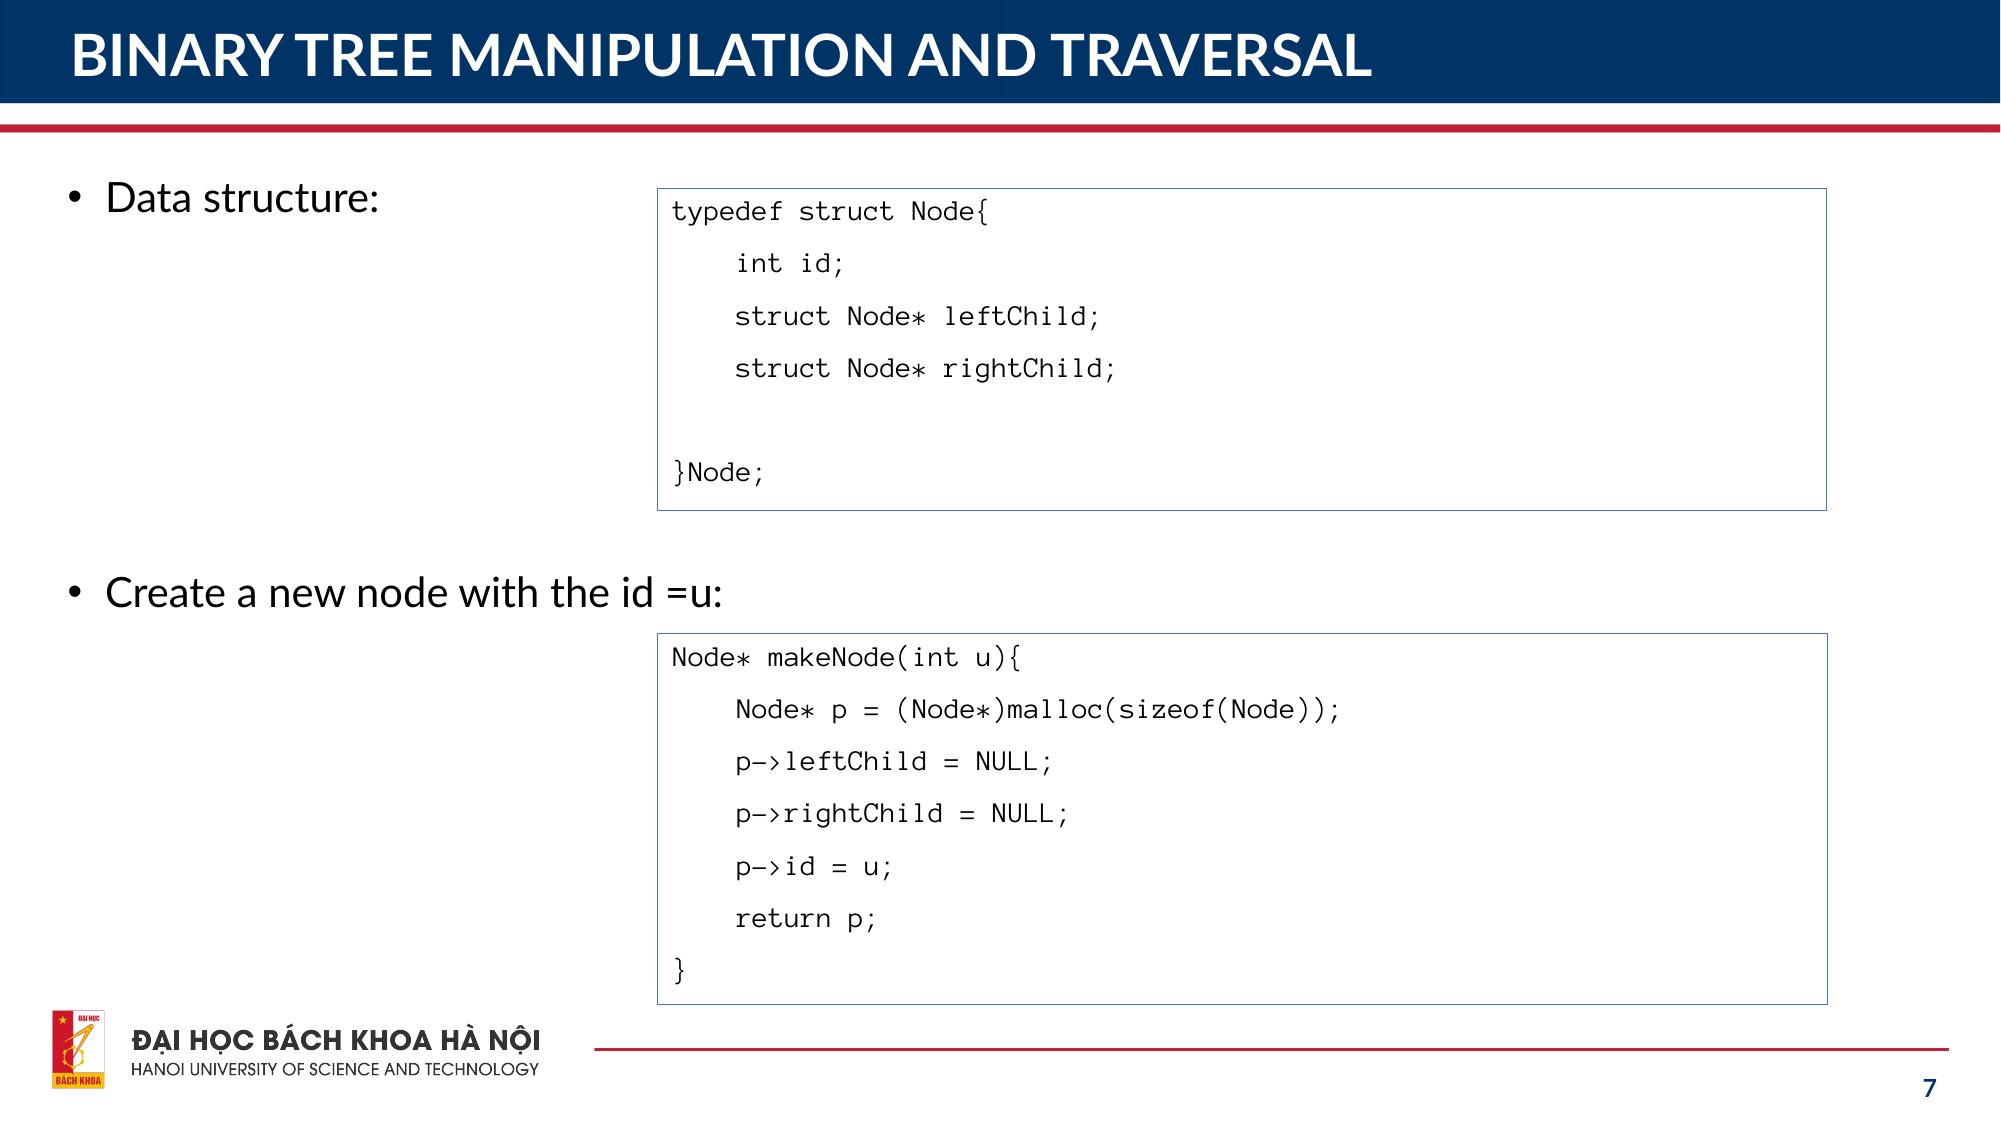

# BINARY TREE MANIPULATION AND TRAVERSAL
Data structure:

Create a new node with the id =u:

typedef struct Node{
    int id;
    struct Node* leftChild;
    struct Node* rightChild;

}Node;
Node* makeNode(int u){
    Node* p = (Node*)malloc(sizeof(Node));
    p->leftChild = NULL;
    p->rightChild = NULL;
    p->id = u;
    return p;
}
7